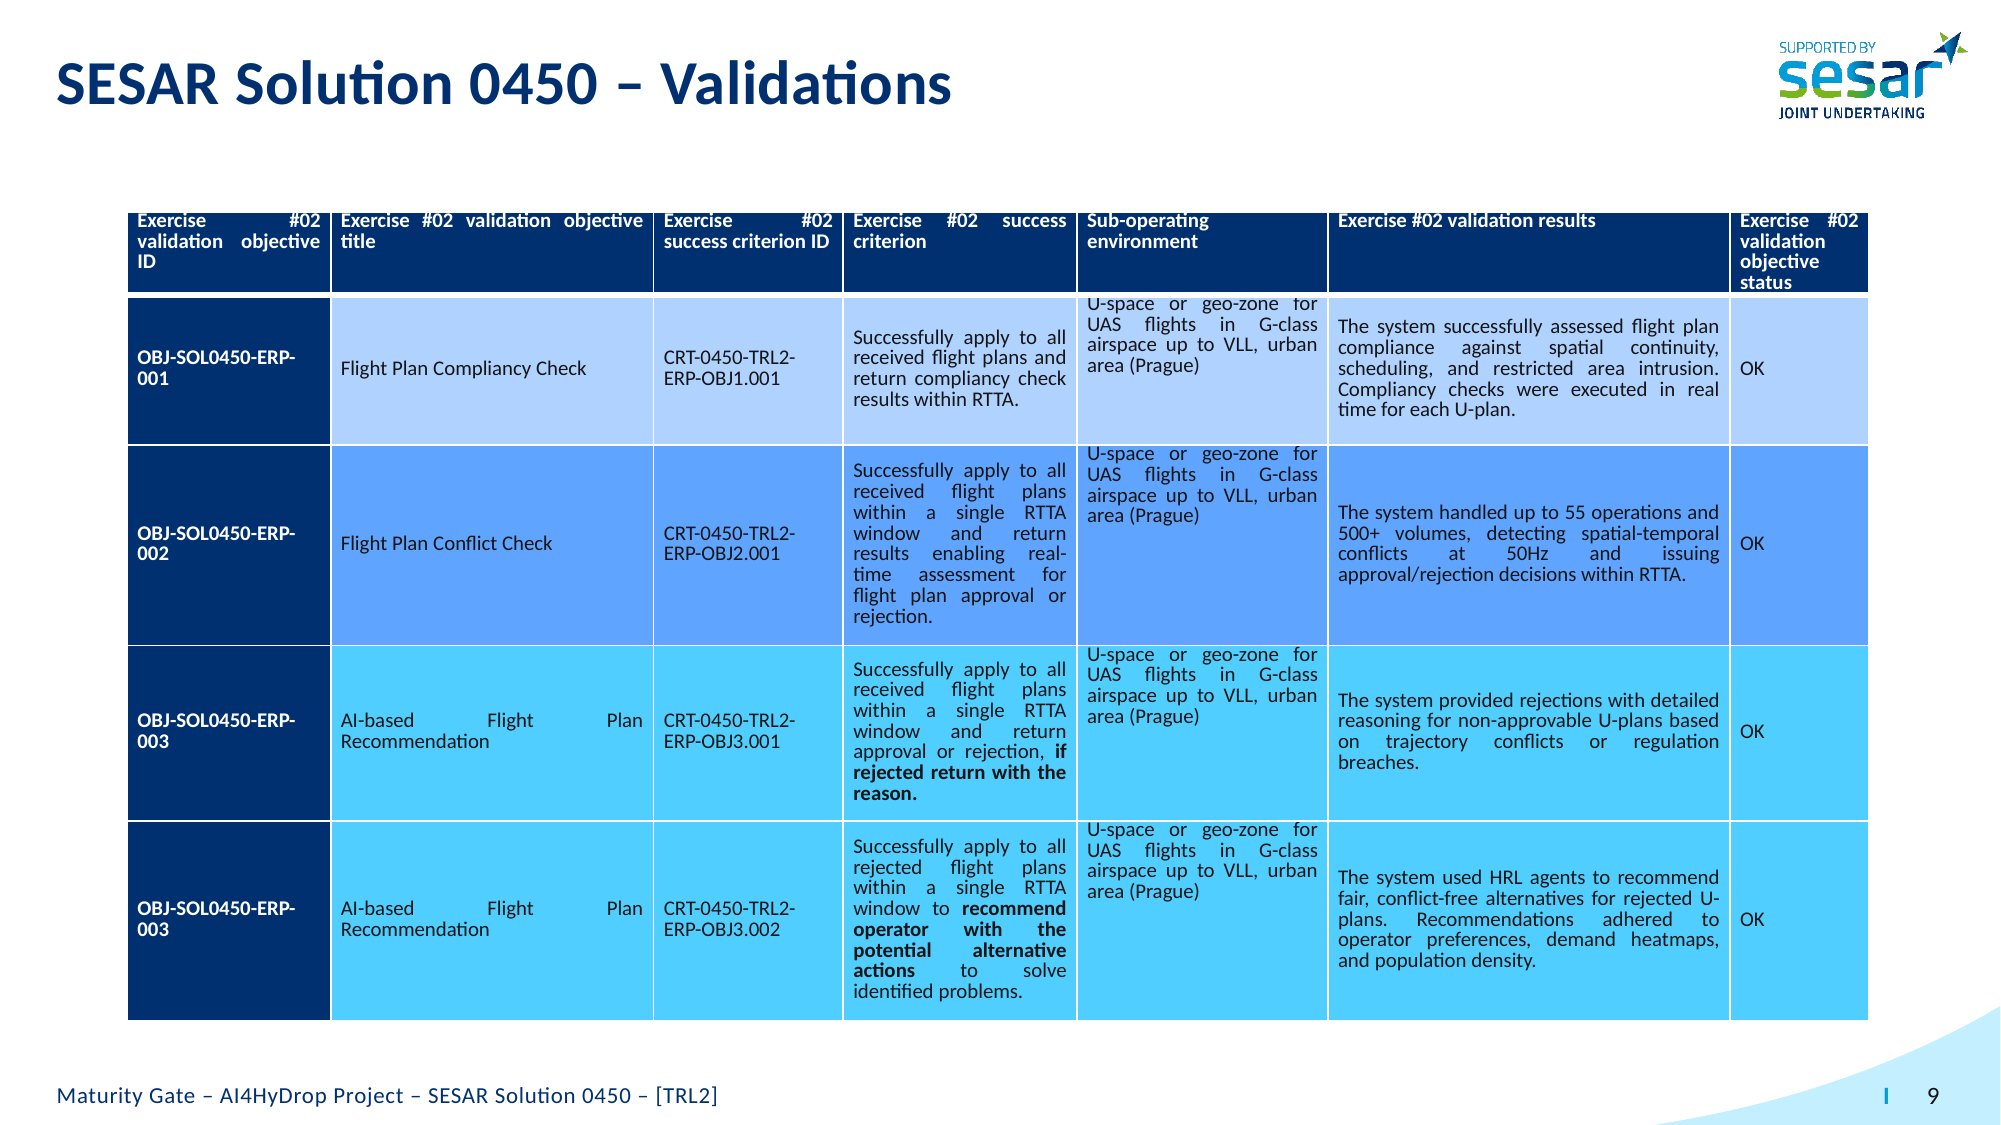

# SESAR Solution 0450 – Validations
| Exercise #02 validation objective ID | Exercise #02 validation objective title | Exercise #02 success criterion ID | Exercise #02 success criterion | Sub-operating environment | Exercise #02 validation results | Exercise #02 validation objective status |
| --- | --- | --- | --- | --- | --- | --- |
| OBJ-SOL0450-ERP-001 | Flight Plan Compliancy Check | CRT-0450-TRL2-ERP-OBJ1.001 | Successfully apply to all received flight plans and return compliancy check results within RTTA. | U-space or geo-zone for UAS flights in G-class airspace up to VLL, urban area (Prague) | The system successfully assessed flight plan compliance against spatial continuity, scheduling, and restricted area intrusion. Compliancy checks were executed in real time for each U-plan. | OK |
| OBJ-SOL0450-ERP-002 | Flight Plan Conflict Check | CRT-0450-TRL2-ERP-OBJ2.001 | Successfully apply to all received flight plans within a single RTTA window and return results enabling real-time assessment for flight plan approval or rejection. | U-space or geo-zone for UAS flights in G-class airspace up to VLL, urban area (Prague) | The system handled up to 55 operations and 500+ volumes, detecting spatial-temporal conflicts at 50Hz and issuing approval/rejection decisions within RTTA. | OK |
| OBJ-SOL0450-ERP-003 | AI-based Flight Plan Recommendation | CRT-0450-TRL2-ERP-OBJ3.001 | Successfully apply to all received flight plans within a single RTTA window and return approval or rejection, if rejected return with the reason. | U-space or geo-zone for UAS flights in G-class airspace up to VLL, urban area (Prague) | The system provided rejections with detailed reasoning for non-approvable U-plans based on trajectory conflicts or regulation breaches. | OK |
| OBJ-SOL0450-ERP-003 | AI-based Flight Plan Recommendation | CRT-0450-TRL2-ERP-OBJ3.002 | Successfully apply to all rejected flight plans within a single RTTA window to recommend operator with the potential alternative actions to solve identified problems. | U-space or geo-zone for UAS flights in G-class airspace up to VLL, urban area (Prague) | The system used HRL agents to recommend fair, conflict-free alternatives for rejected U-plans. Recommendations adhered to operator preferences, demand heatmaps, and population density. | OK |
Maturity Gate – AI4HyDrop Project – SESAR Solution 0450 – [TRL2]
9